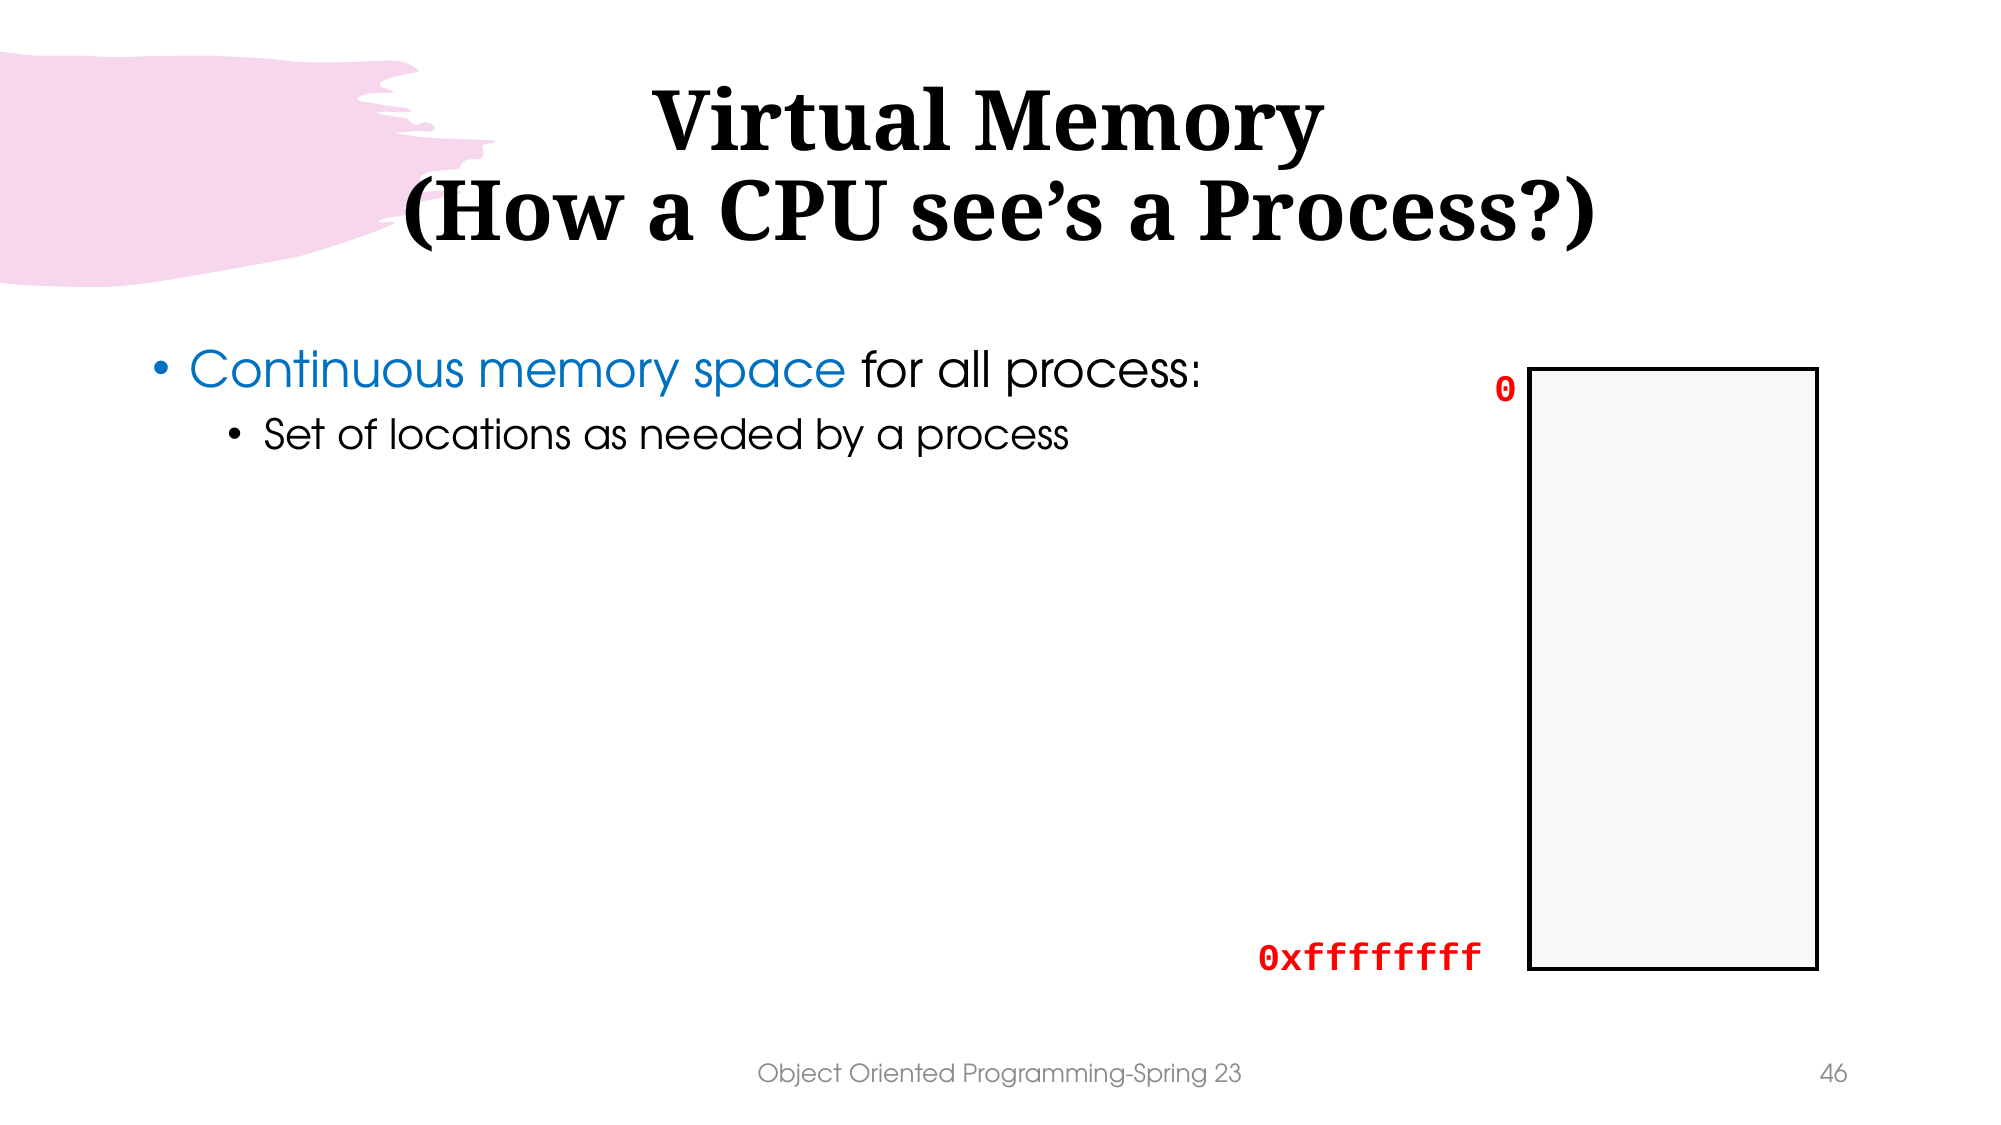

# Virtual Memory (How a CPU see’s a Process?)
Continuous memory space for all process:
Set of locations as needed by a process

0

0xffffffff
Object Oriented Programming-Spring 23
46